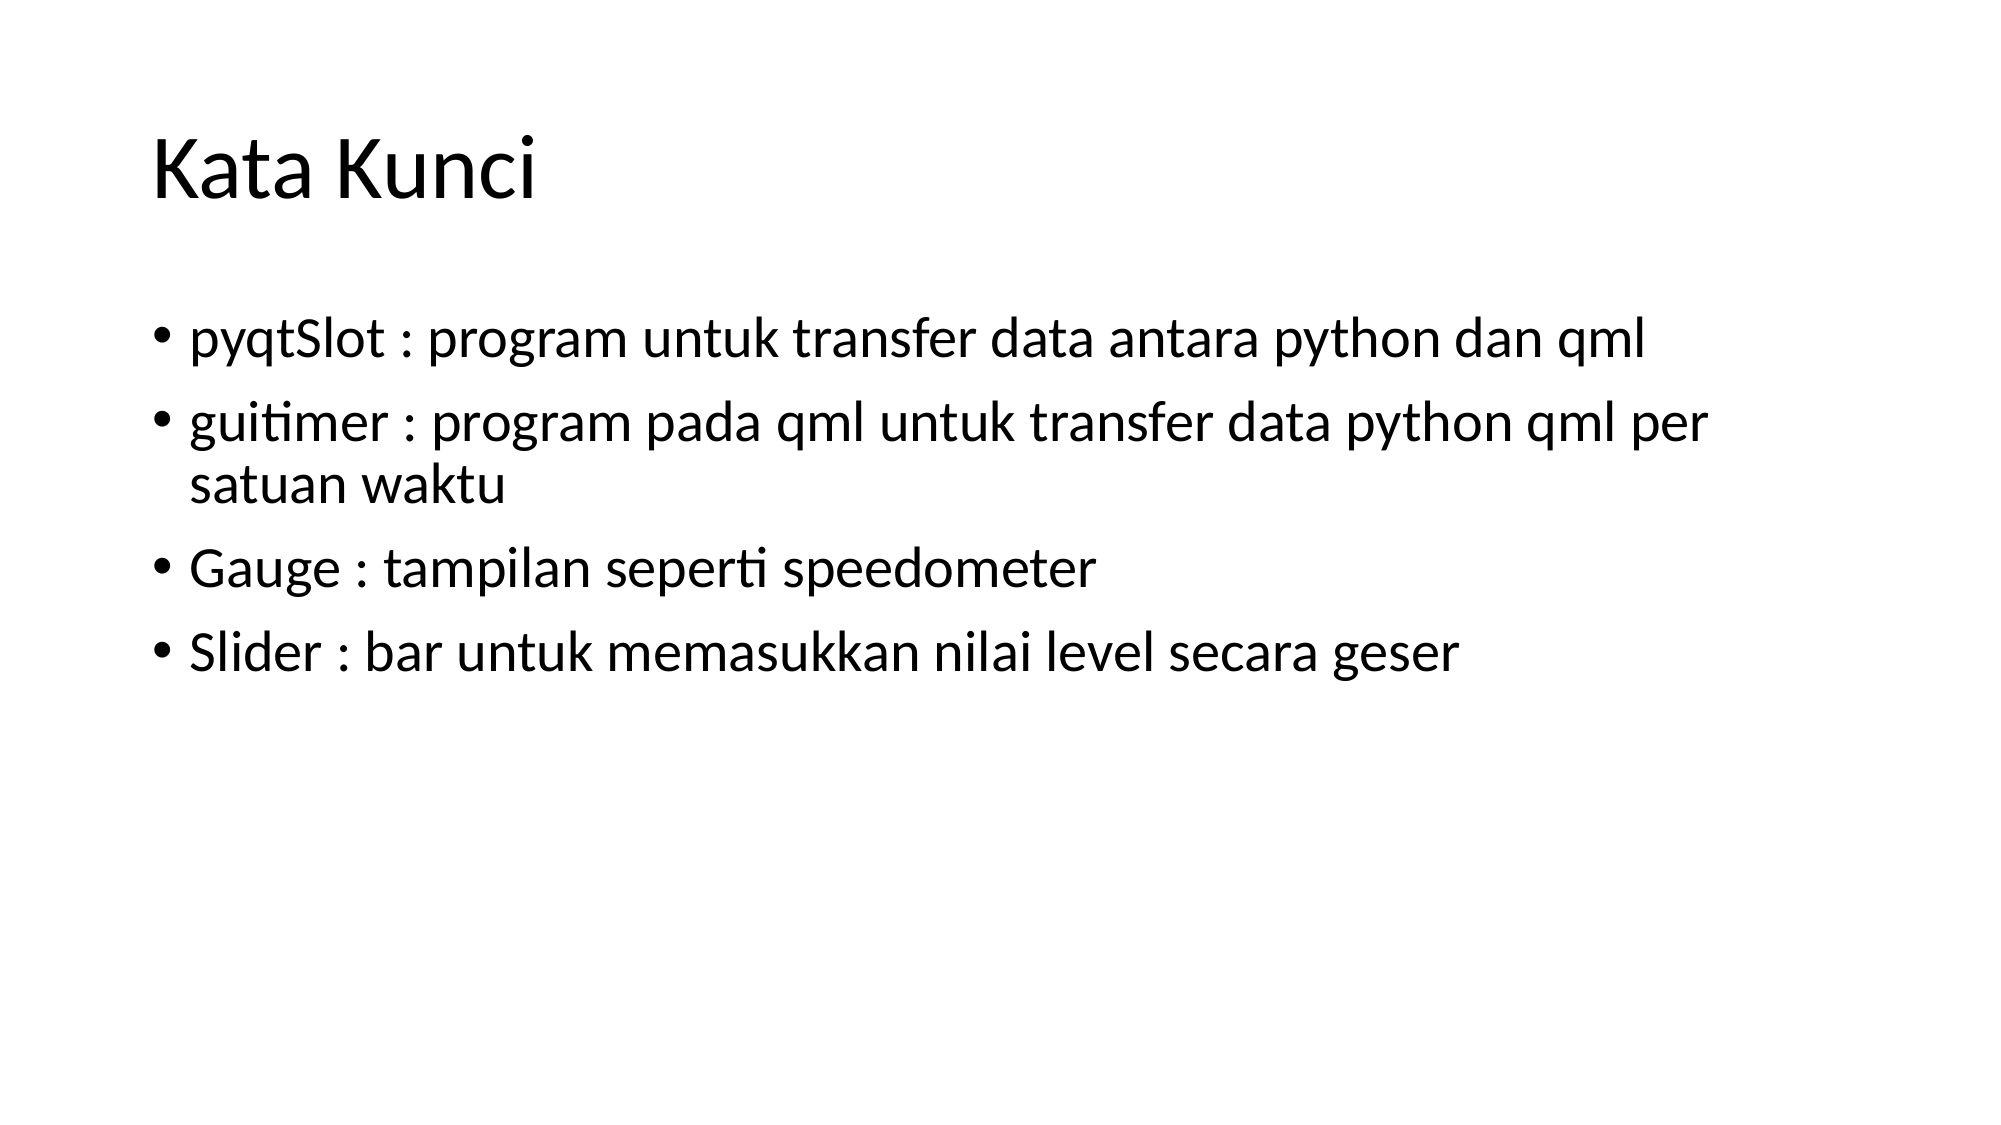

# Kata Kunci
pyqtSlot : program untuk transfer data antara python dan qml
guitimer : program pada qml untuk transfer data python qml per satuan waktu
Gauge : tampilan seperti speedometer
Slider : bar untuk memasukkan nilai level secara geser